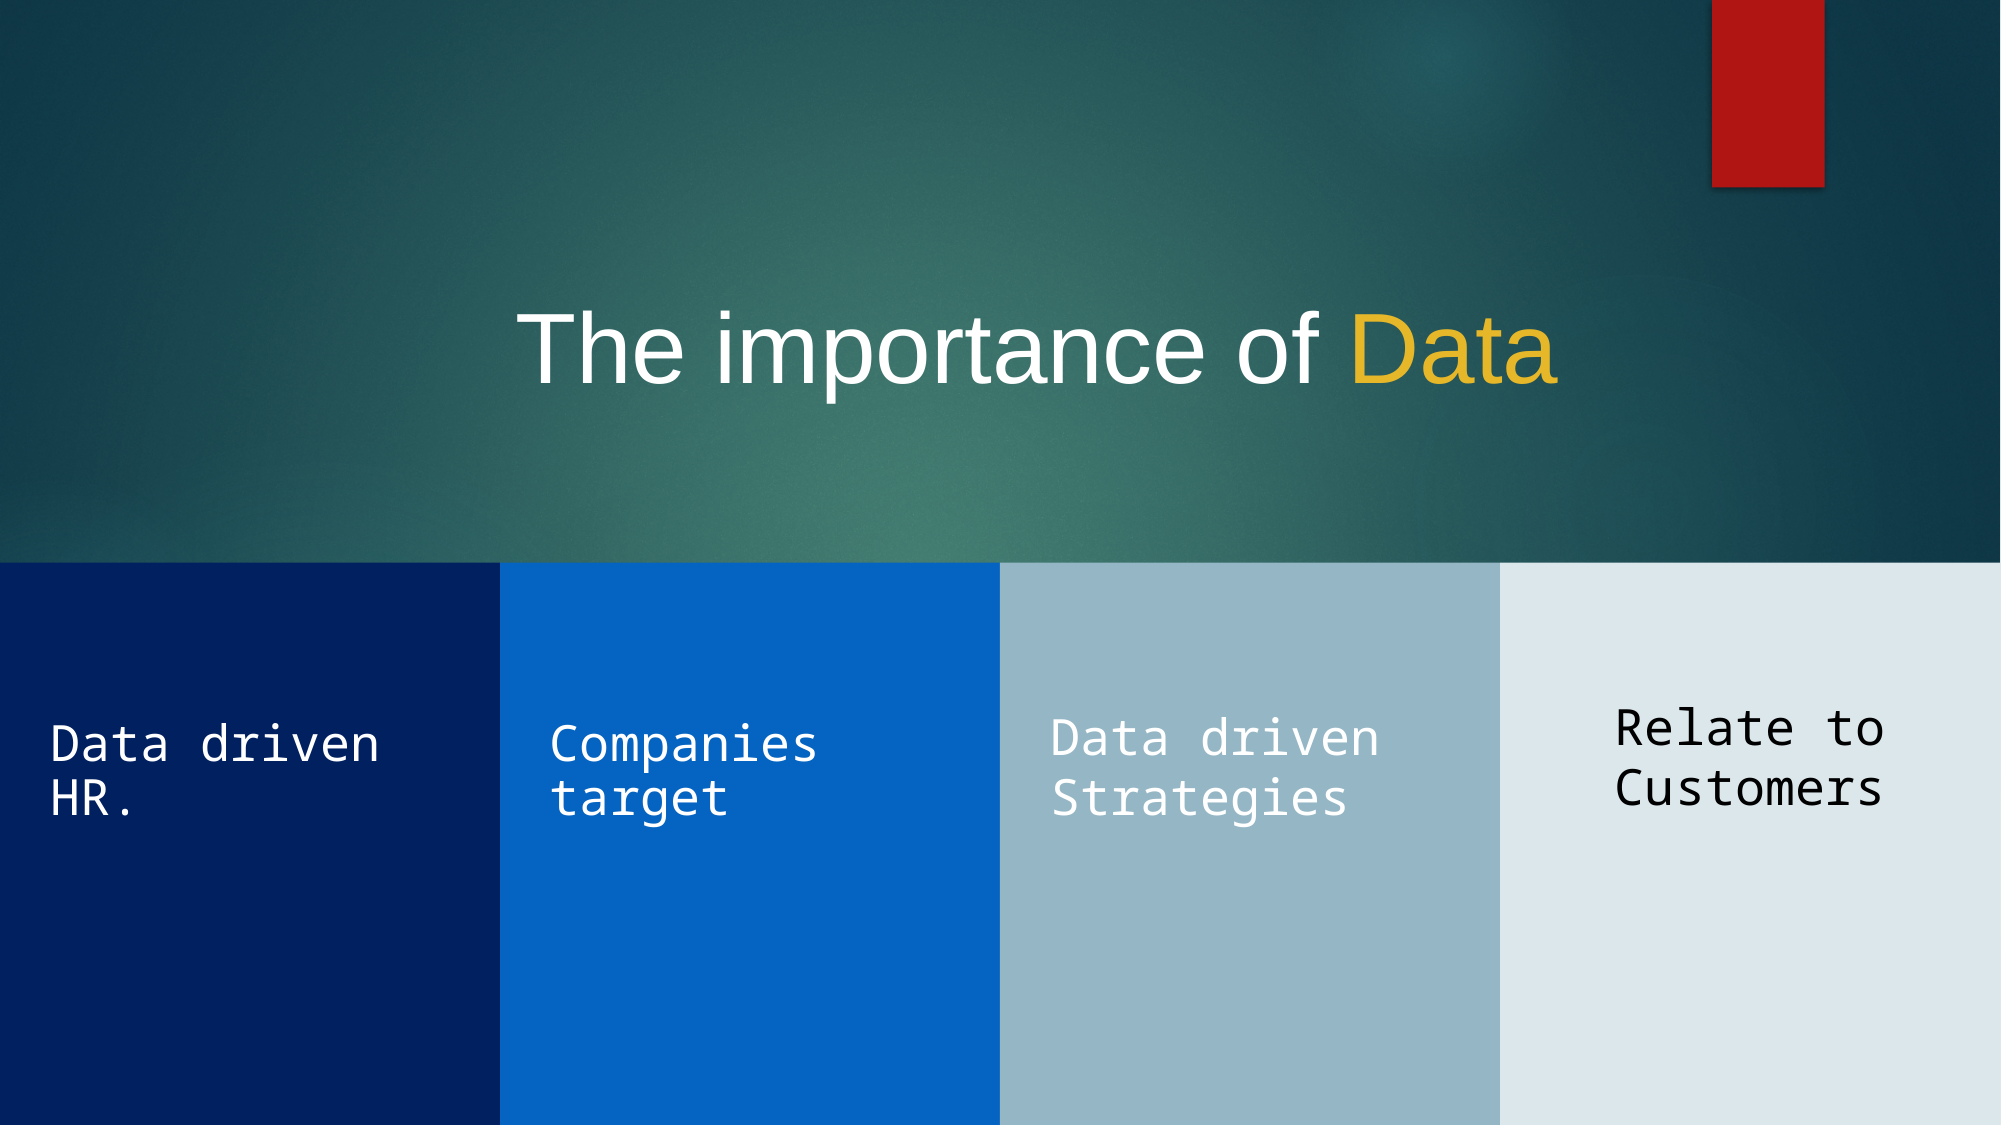

The importance of Data

Data driven HR.

Companies target

Data driven Strategies

Relate to Customers